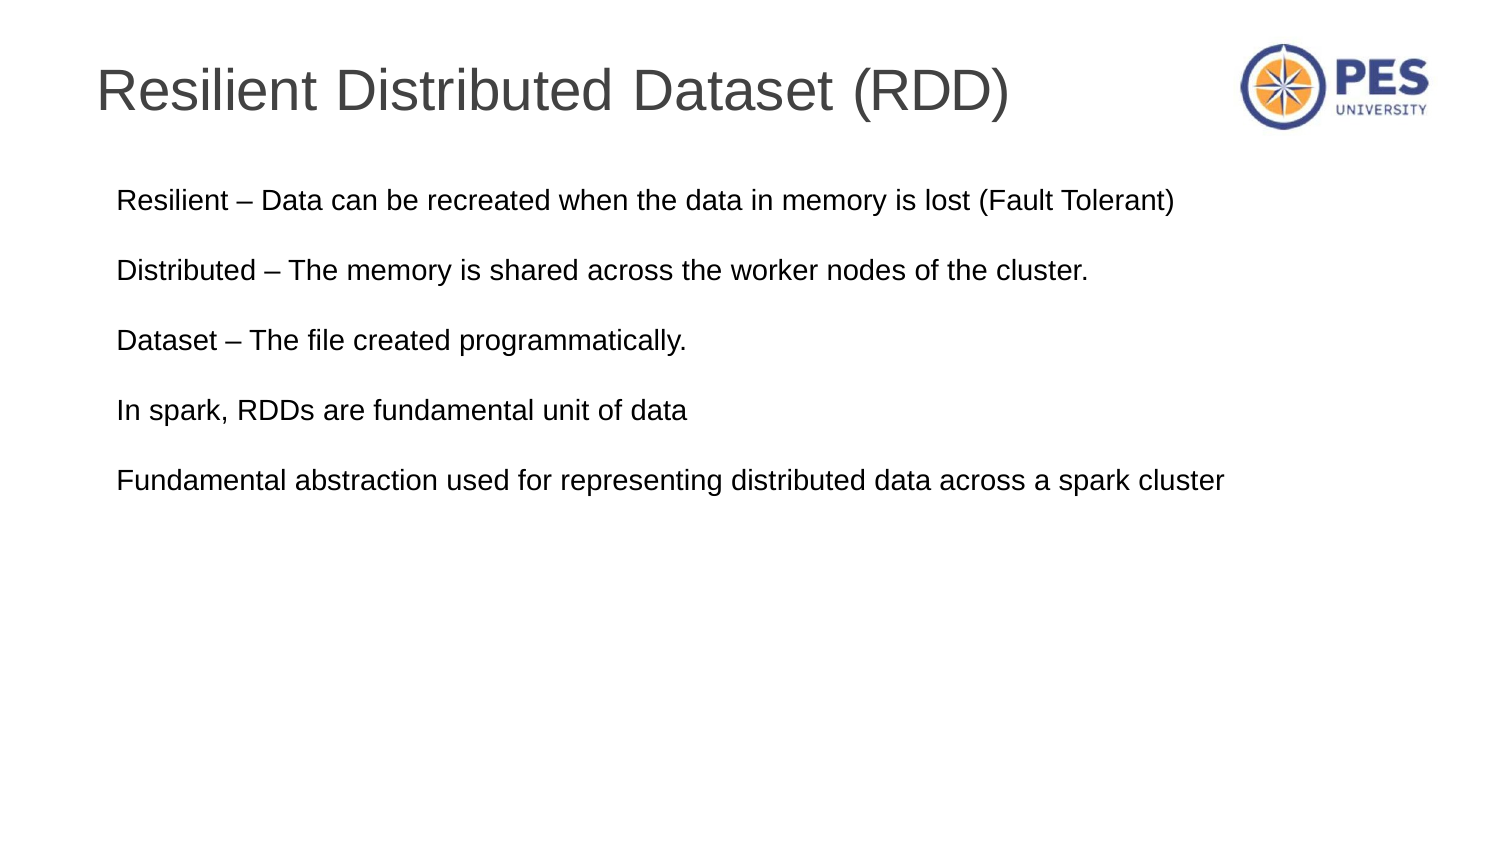

# Resilient Distributed Dataset (RDD)
Resilient – Data can be recreated when the data in memory is lost (Fault Tolerant)
Distributed – The memory is shared across the worker nodes of the cluster.
Dataset – The file created programmatically.
In spark, RDDs are fundamental unit of data
Fundamental abstraction used for representing distributed data across a spark cluster